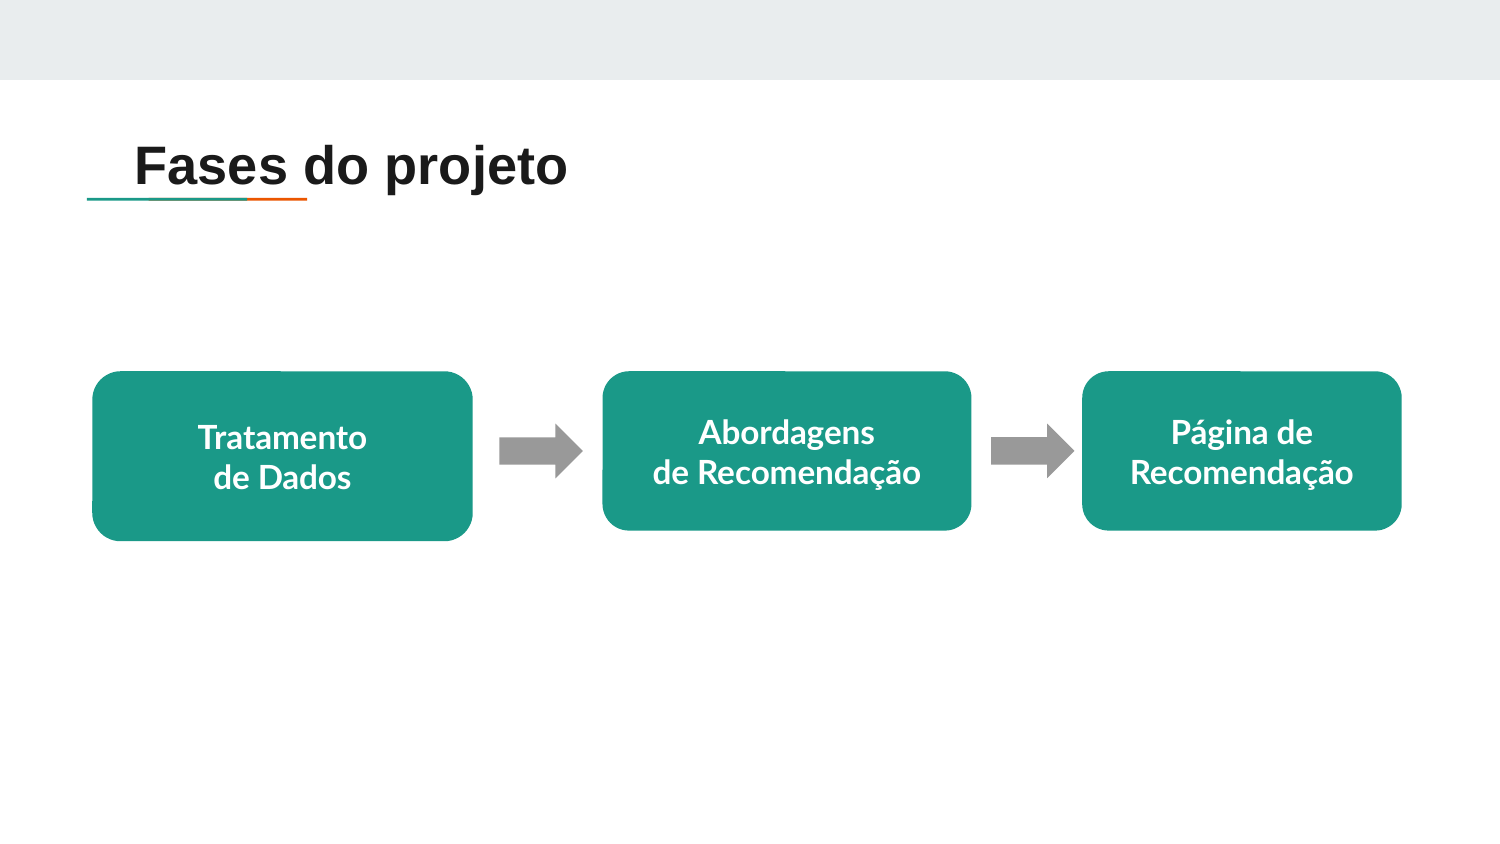

# Fases do projeto
Tratamento
de Dados
Abordagens
de Recomendação
Página de Recomendação